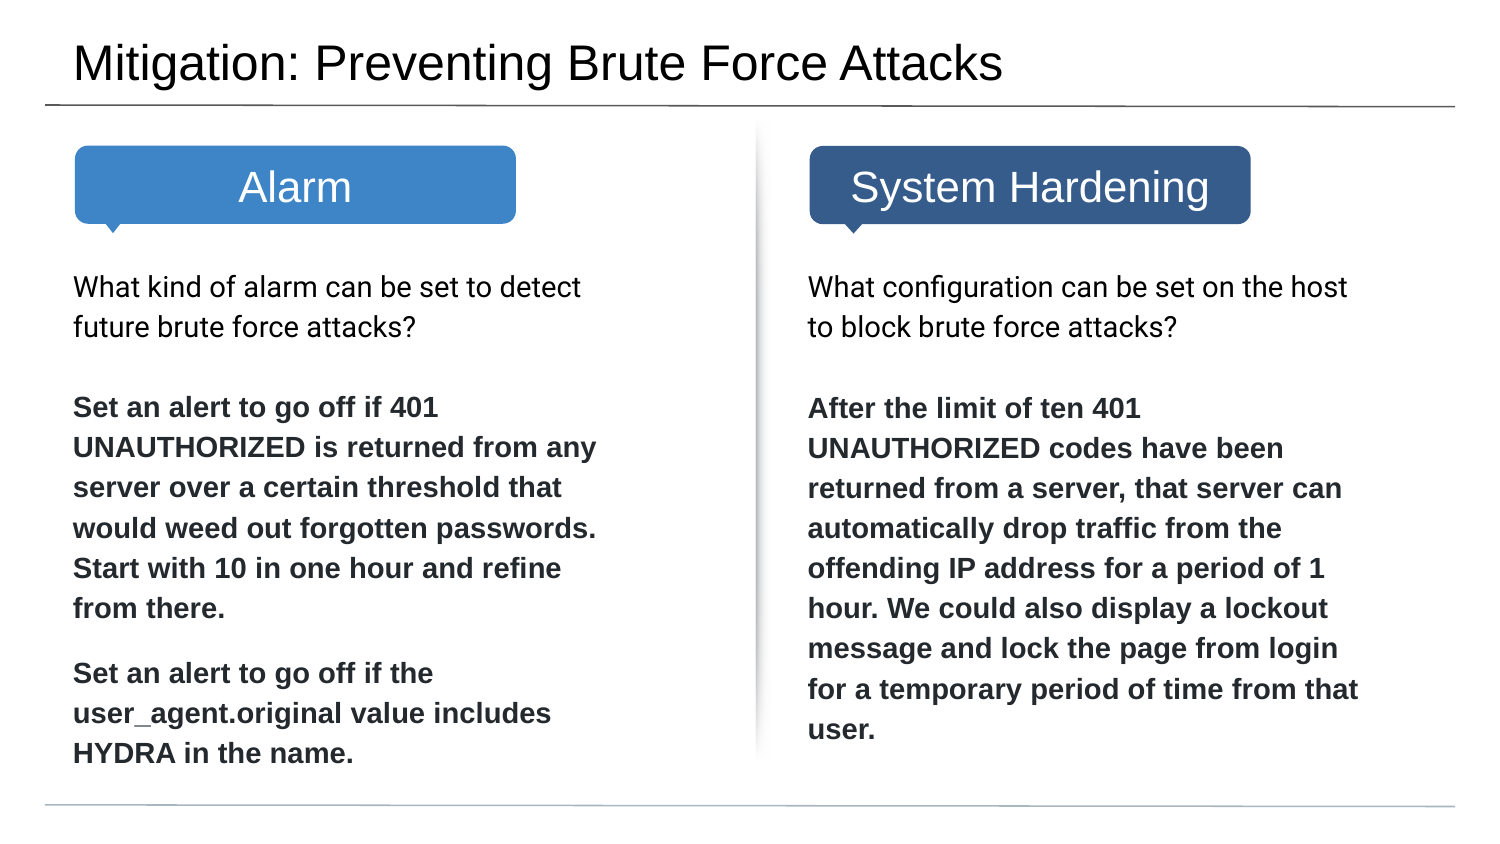

# Mitigation: Preventing Brute Force Attacks
What kind of alarm can be set to detect future brute force attacks?

Set an alert to go off if 401 UNAUTHORIZED is returned from any server over a certain threshold that would weed out forgotten passwords. Start with 10 in one hour and refine from there.
Set an alert to go off if the user_agent.original value includes HYDRA in the name.

What configuration can be set on the host to block brute force attacks?

After the limit of ten 401 UNAUTHORIZED codes have been returned from a server, that server can automatically drop traffic from the offending IP address for a period of 1 hour. We could also display a lockout message and lock the page from login for a temporary period of time from that user.